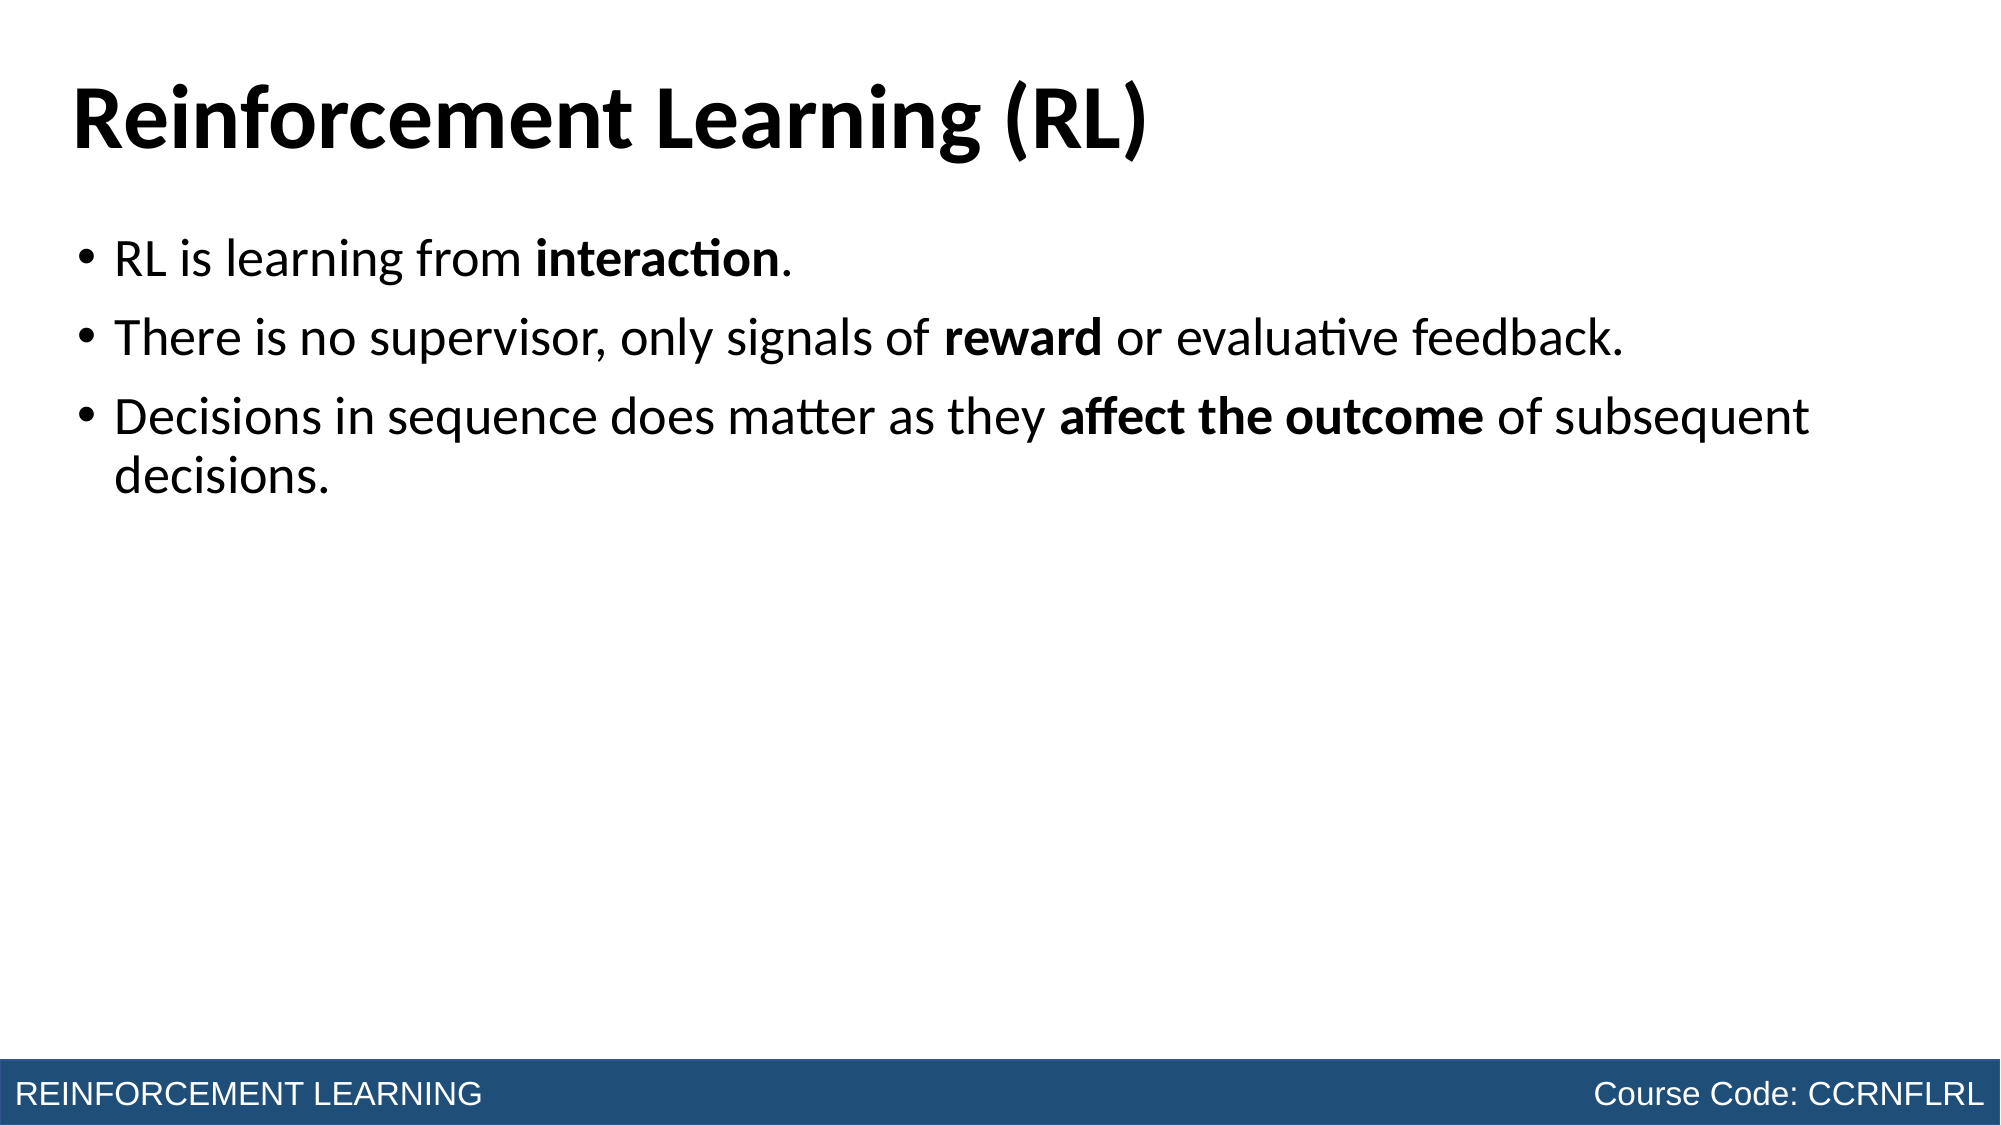

Course Code: CCINCOM/L
INTRODUCTION TO COMPUTING
# Reinforcement Learning (RL)
RL is learning from interaction.
There is no supervisor, only signals of reward or evaluative feedback.
Decisions in sequence does matter as they affect the outcome of subsequent decisions.
Review in Probability, Intro to RL Concepts

Joseph Marvin R. Imperial
REINFORCEMENT LEARNING
NU College of Computing and Information Technologies
Course Code: CCRNFLRL